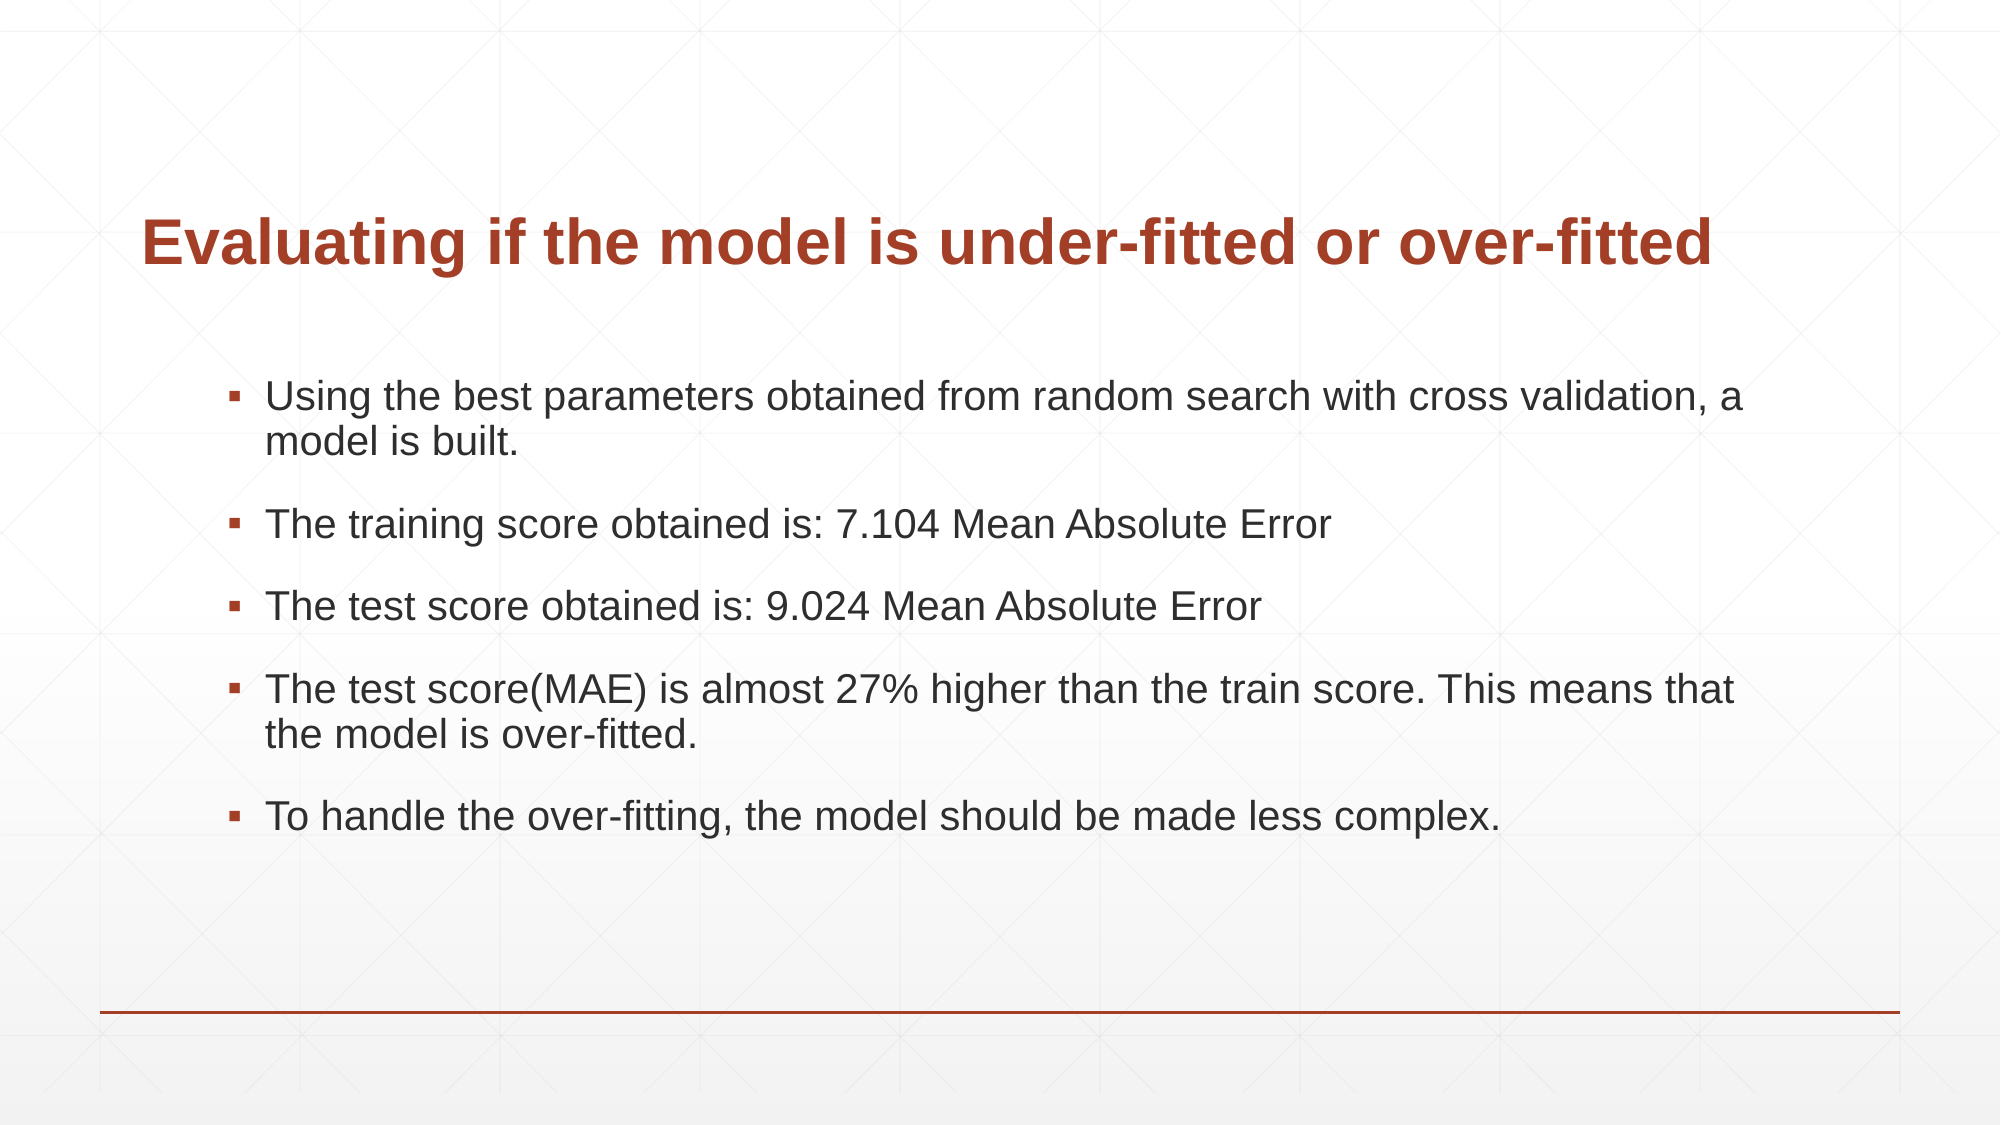

# Evaluating if the model is under-fitted or over-fitted
Using the best parameters obtained from random search with cross validation, a model is built.
The training score obtained is: 7.104 Mean Absolute Error
The test score obtained is: 9.024 Mean Absolute Error
The test score(MAE) is almost 27% higher than the train score. This means that the model is over-fitted.
To handle the over-fitting, the model should be made less complex.